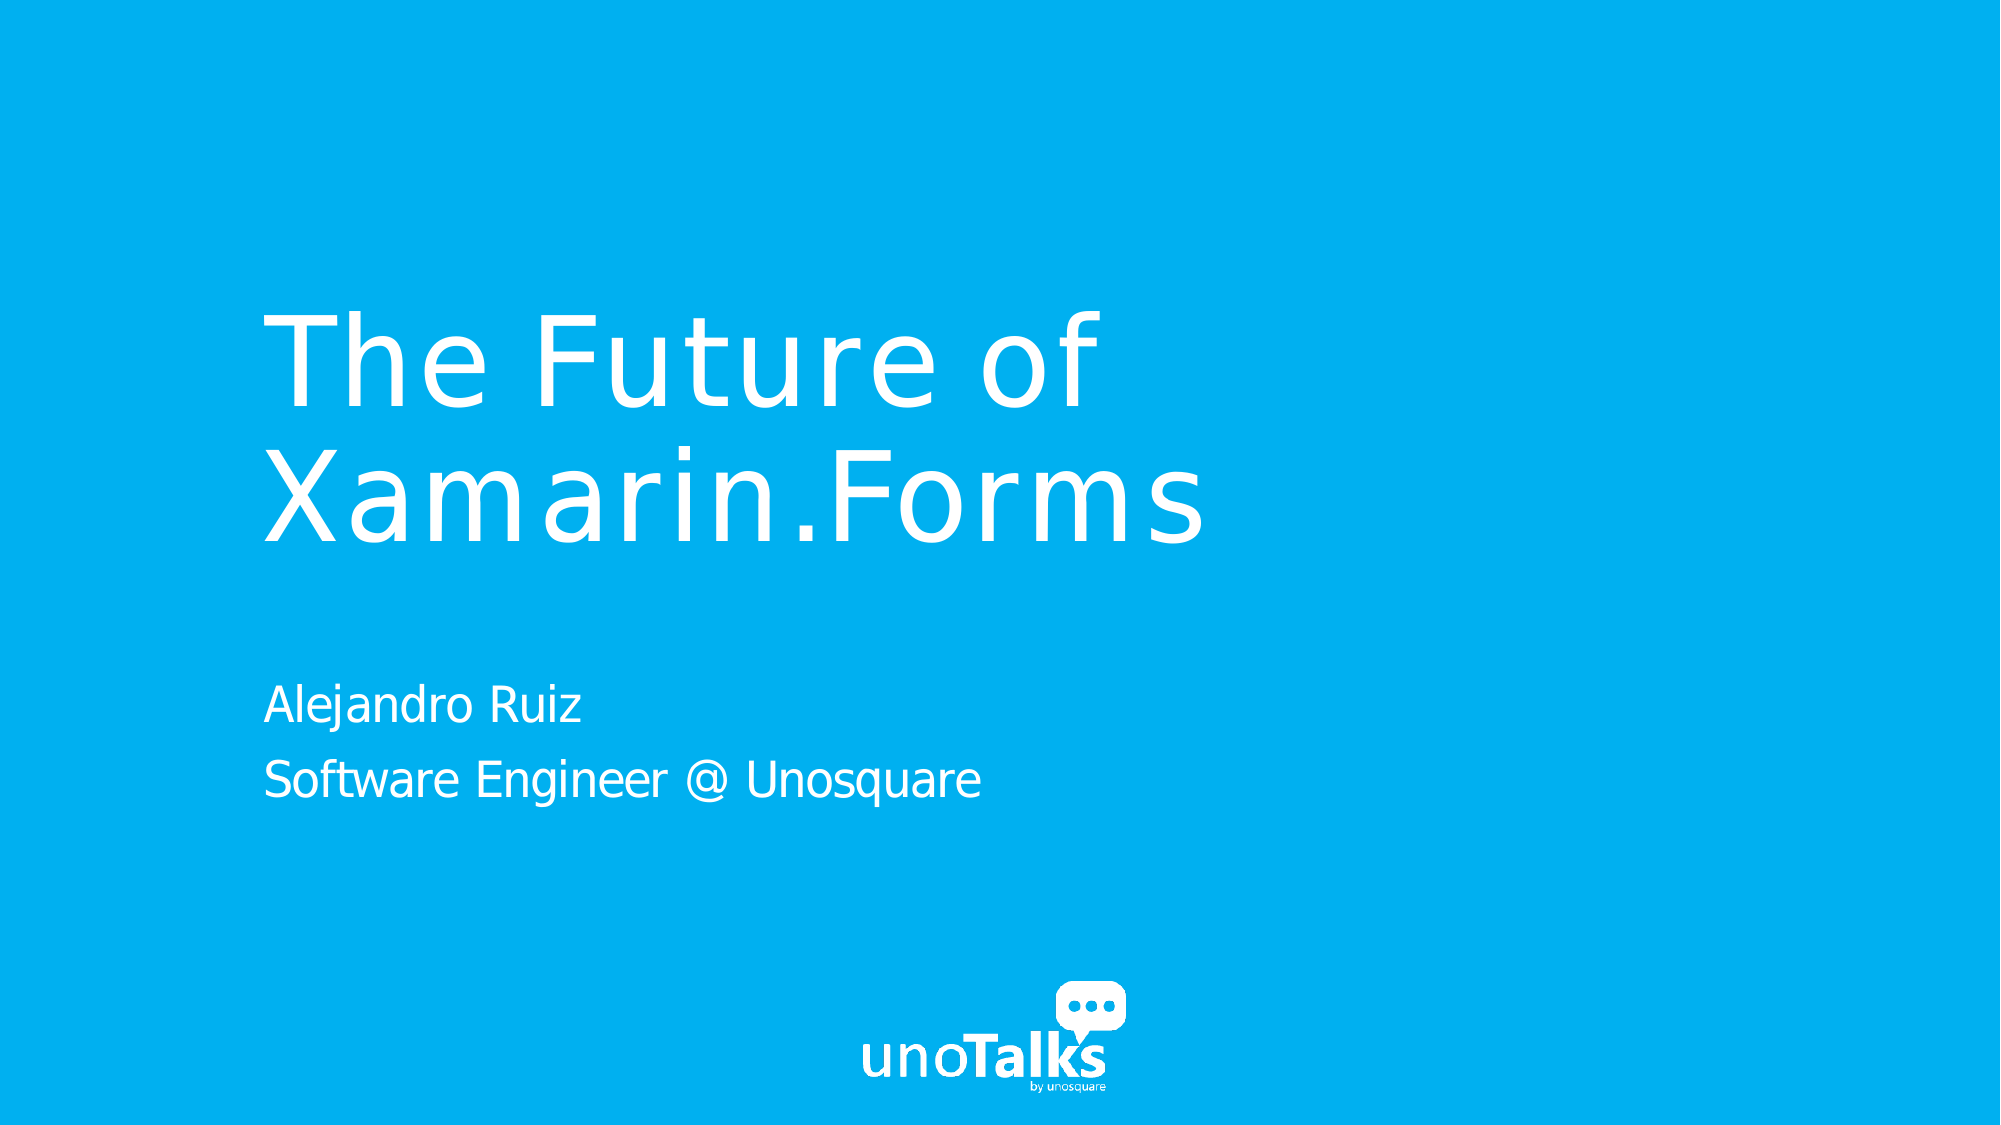

# The Future of Xamarin.Forms

Alejandro Ruiz
Software Engineer @ Unosquare